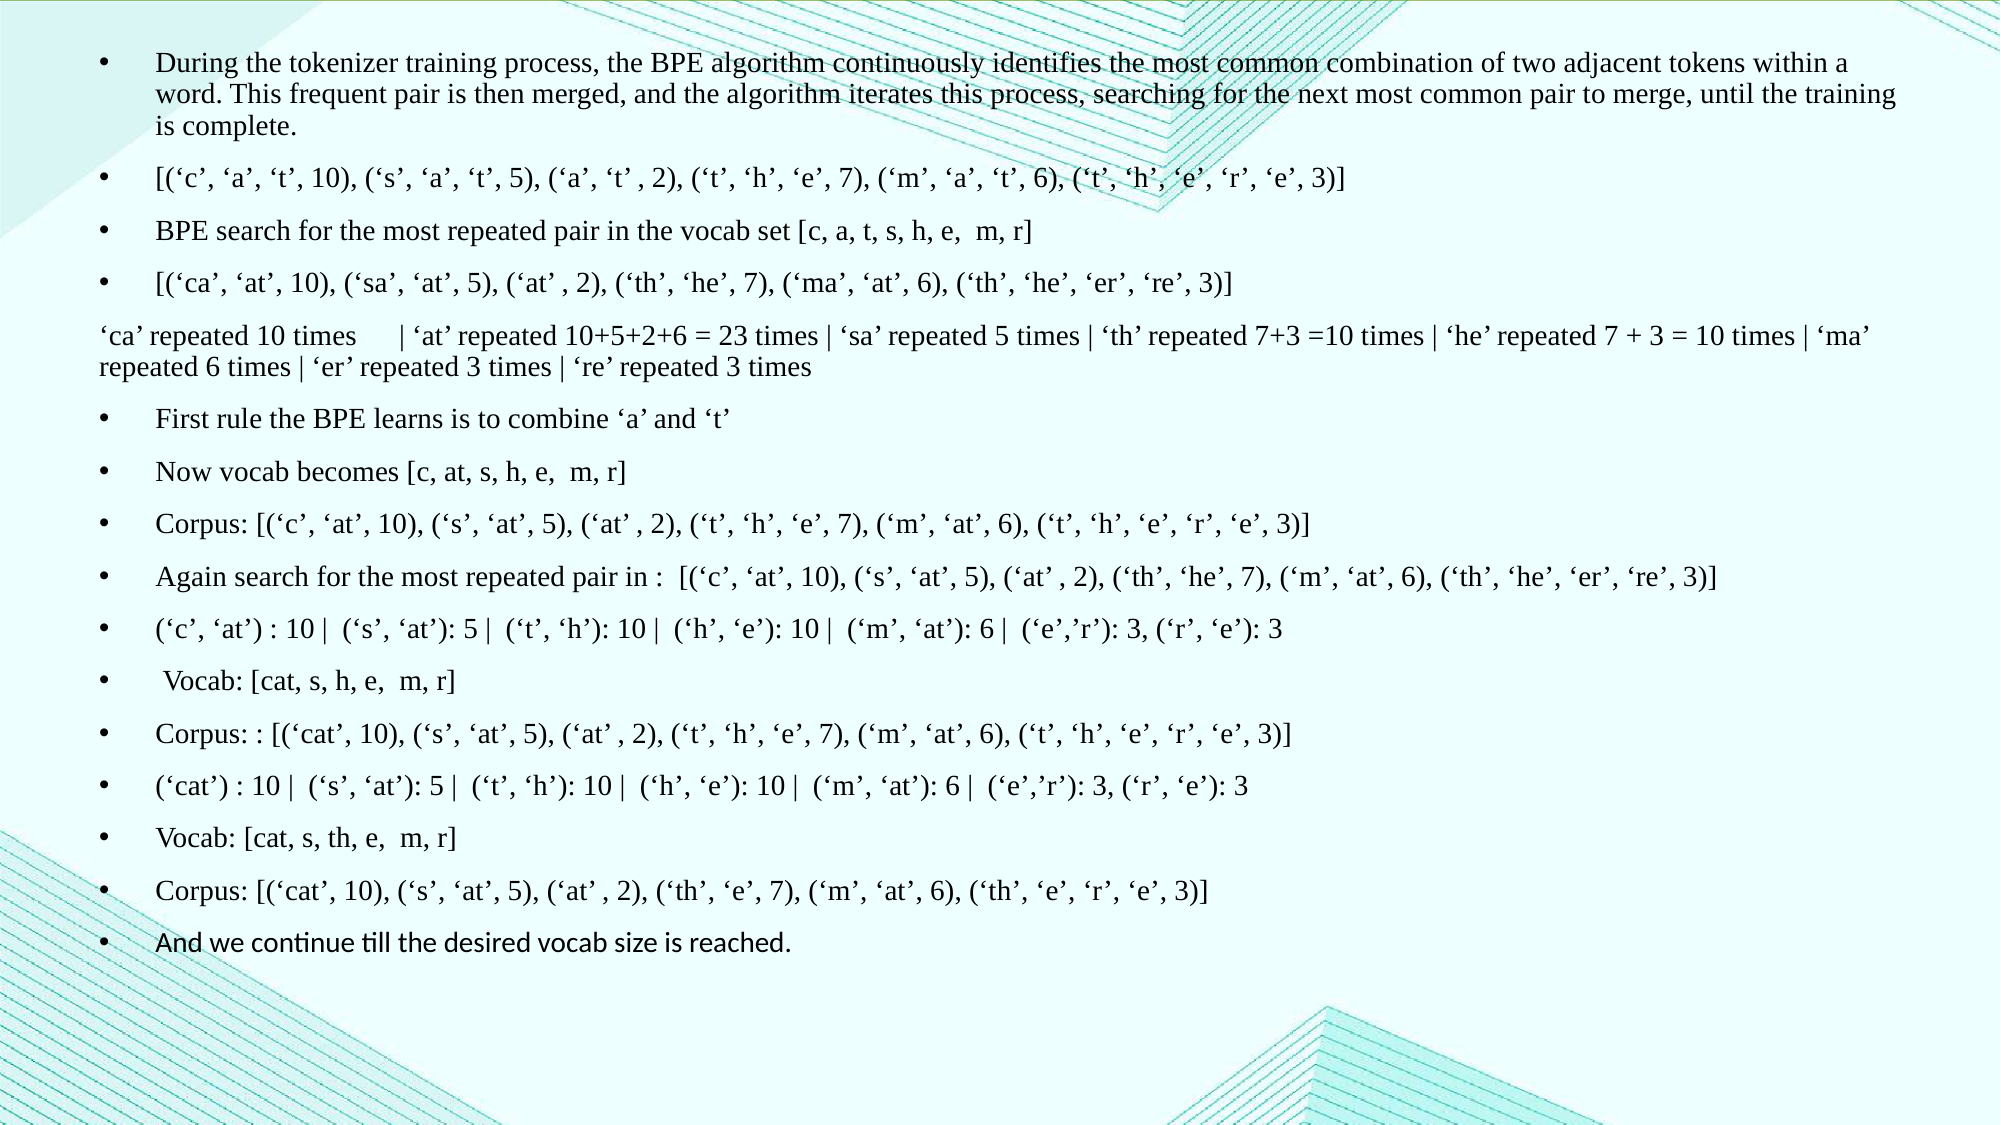

During the tokenizer training process, the BPE algorithm continuously identifies the most common combination of two adjacent tokens within a word. This frequent pair is then merged, and the algorithm iterates this process, searching for the next most common pair to merge, until the training is complete.
[(‘c’, ‘a’, ‘t’, 10), (‘s’, ‘a’, ‘t’, 5), (‘a’, ‘t’ , 2), (‘t’, ‘h’, ‘e’, 7), (‘m’, ‘a’, ‘t’, 6), (‘t’, ‘h’, ‘e’, ‘r’, ‘e’, 3)]
BPE search for the most repeated pair in the vocab set [c, a, t, s, h, e,  m, r]
[(‘ca’, ‘at’, 10), (‘sa’, ‘at’, 5), (‘at’ , 2), (‘th’, ‘he’, 7), (‘ma’, ‘at’, 6), (‘th’, ‘he’, ‘er’, ‘re’, 3)]
‘ca’ repeated 10 times	| ‘at’ repeated 10+5+2+6 = 23 times | ‘sa’ repeated 5 times | ‘th’ repeated 7+3 =10 times | ‘he’ repeated 7 + 3 = 10 times | ‘ma’ repeated 6 times | ‘er’ repeated 3 times | ‘re’ repeated 3 times
First rule the BPE learns is to combine ‘a’ and ‘t’
Now vocab becomes [c, at, s, h, e,  m, r]
Corpus: [(‘c’, ‘at’, 10), (‘s’, ‘at’, 5), (‘at’ , 2), (‘t’, ‘h’, ‘e’, 7), (‘m’, ‘at’, 6), (‘t’, ‘h’, ‘e’, ‘r’, ‘e’, 3)]
Again search for the most repeated pair in :  [(‘c’, ‘at’, 10), (‘s’, ‘at’, 5), (‘at’ , 2), (‘th’, ‘he’, 7), (‘m’, ‘at’, 6), (‘th’, ‘he’, ‘er’, ‘re’, 3)]
(‘c’, ‘at’) : 10 |  (‘s’, ‘at’): 5 |  (‘t’, ‘h’): 10 |  (‘h’, ‘e’): 10 |  (‘m’, ‘at’): 6 |  (‘e’,’r’): 3, (‘r’, ‘e’): 3
 Vocab: [cat, s, h, e,  m, r]
Corpus: : [(‘cat’, 10), (‘s’, ‘at’, 5), (‘at’ , 2), (‘t’, ‘h’, ‘e’, 7), (‘m’, ‘at’, 6), (‘t’, ‘h’, ‘e’, ‘r’, ‘e’, 3)]
(‘cat’) : 10 |  (‘s’, ‘at’): 5 |  (‘t’, ‘h’): 10 |  (‘h’, ‘e’): 10 |  (‘m’, ‘at’): 6 |  (‘e’,’r’): 3, (‘r’, ‘e’): 3
Vocab: [cat, s, th, e,  m, r]
Corpus: [(‘cat’, 10), (‘s’, ‘at’, 5), (‘at’ , 2), (‘th’, ‘e’, 7), (‘m’, ‘at’, 6), (‘th’, ‘e’, ‘r’, ‘e’, 3)]
And we continue till the desired vocab size is reached.